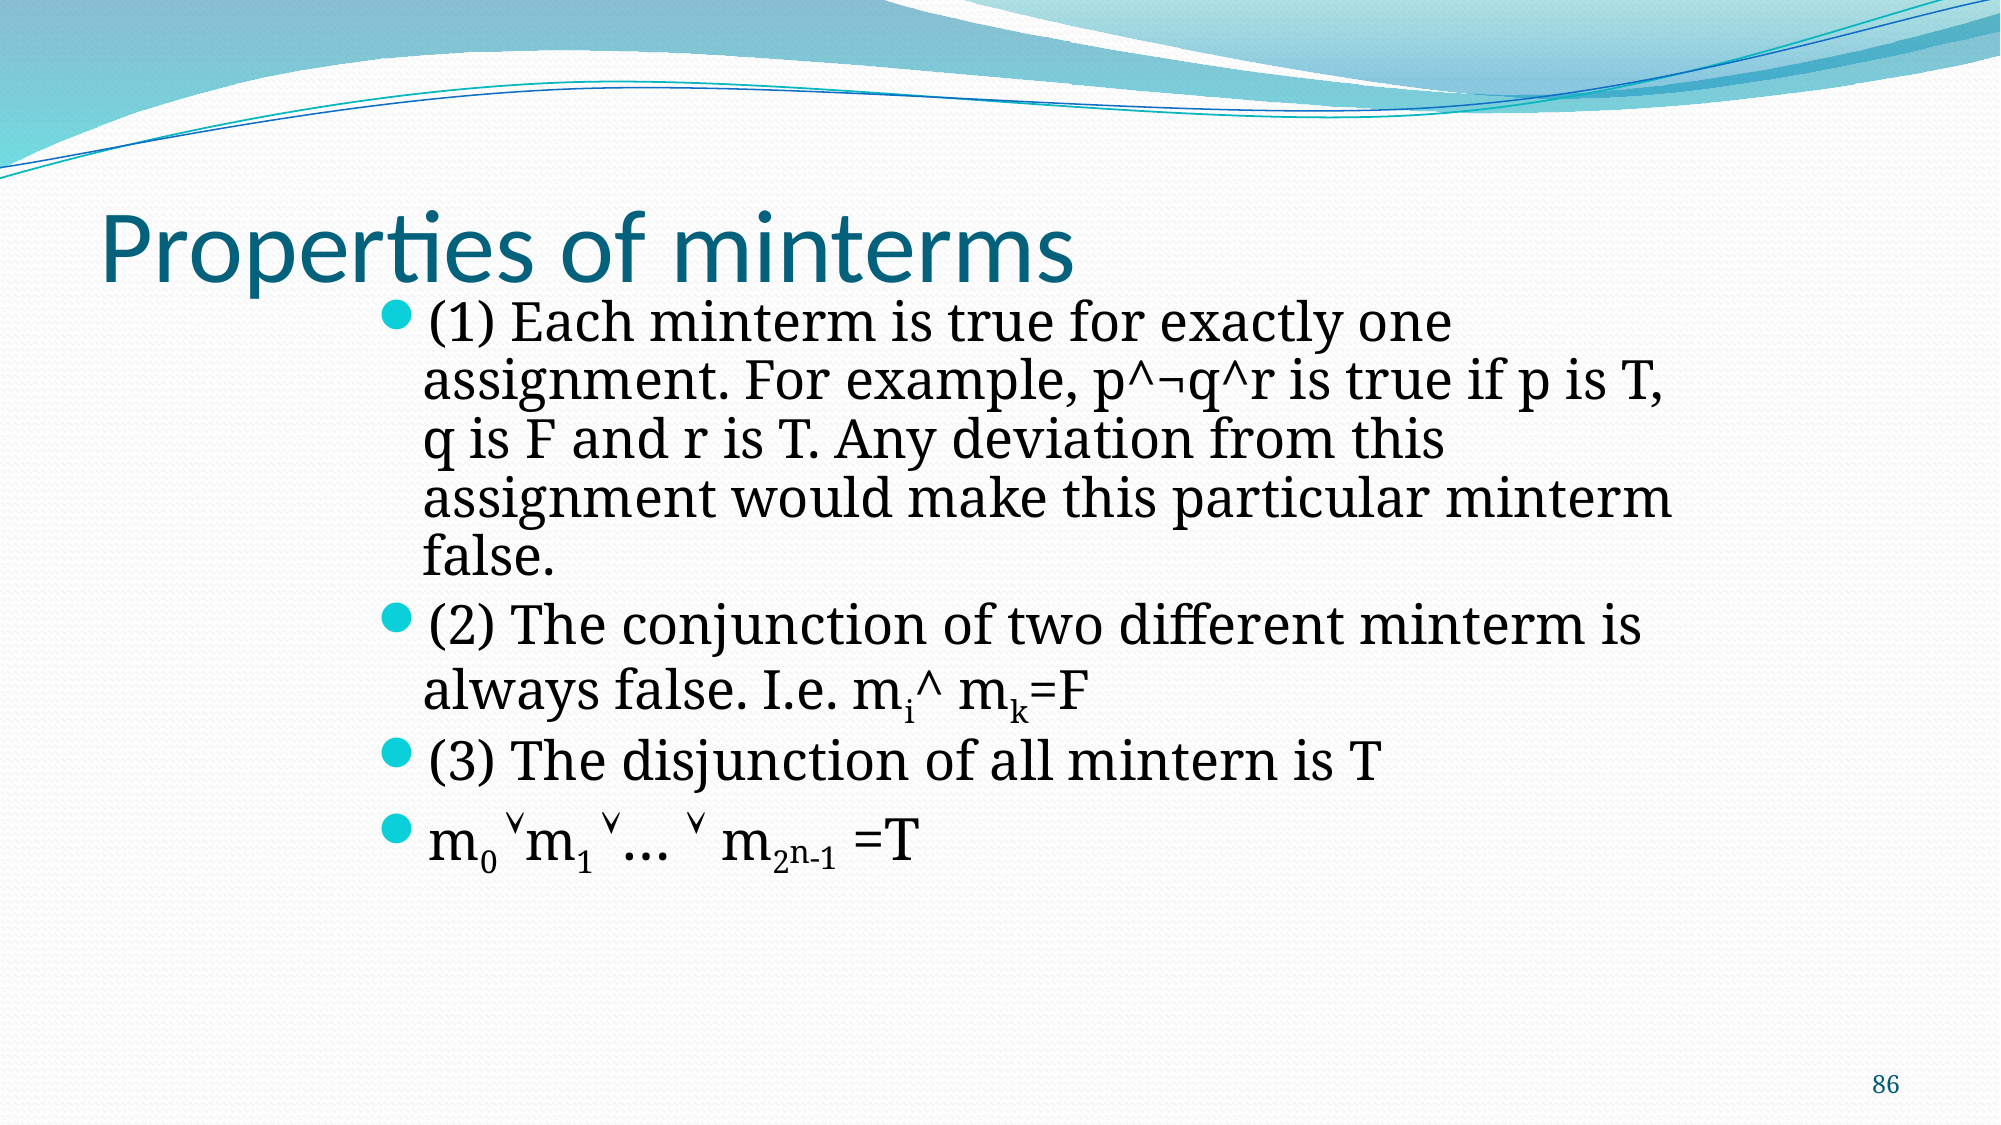

# Properties of minterms
(1) Each minterm is true for exactly one assignment. For example, p^¬q^r is true if p is T, q is F and r is T. Any deviation from this assignment would make this particular minterm false.
(2) The conjunction of two different minterm is always false. I.e. mi^ mk=F
(3) The disjunction of all mintern is T
m0 ∨m1 ∨… ∨ m2n-1 =T
86